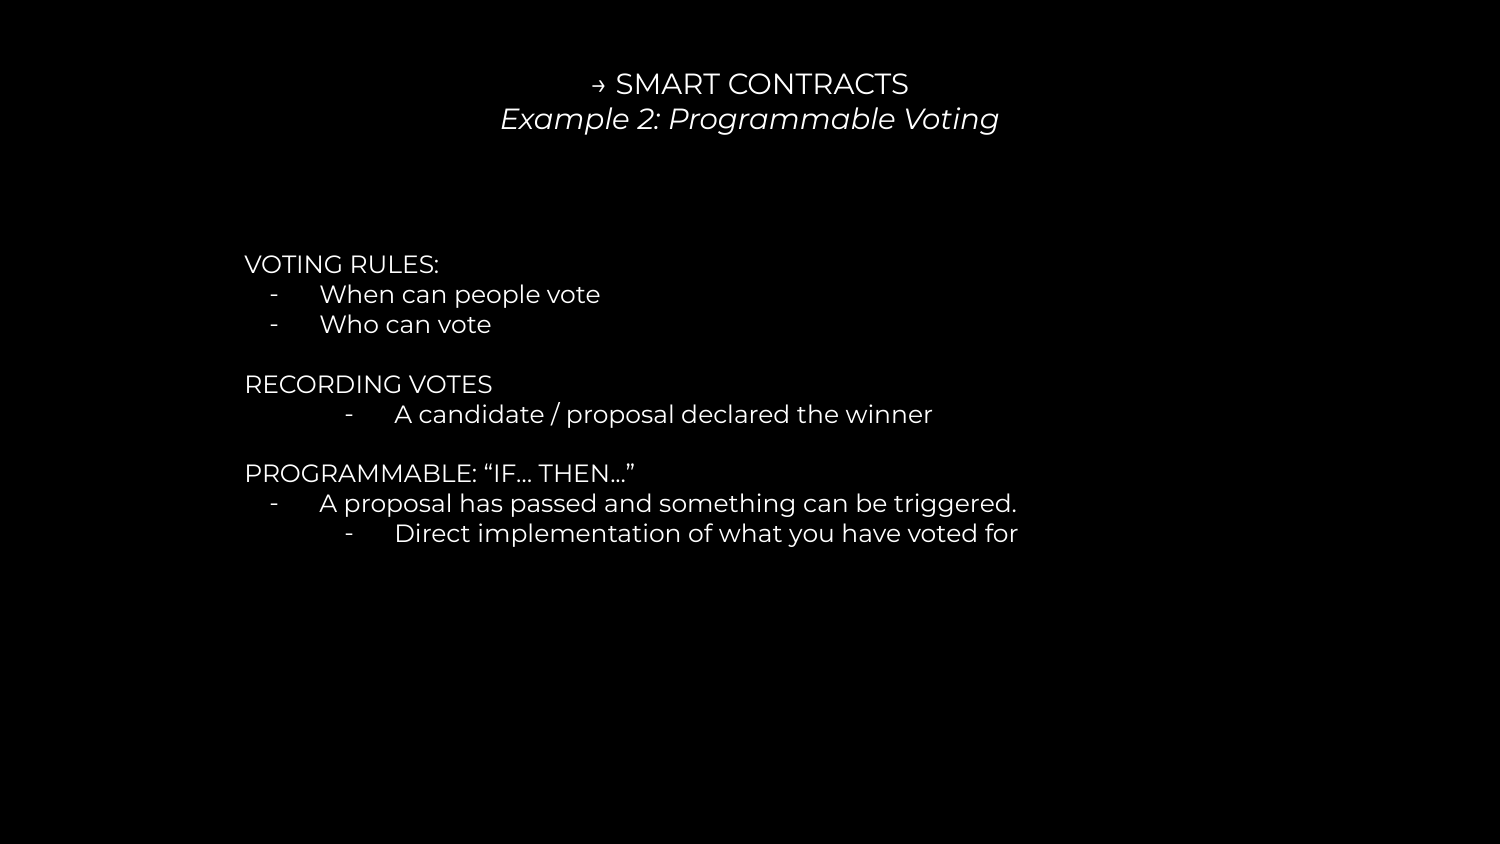

→ SMART CONTRACTS
Example 2: Programmable Voting
VOTING RULES:
When can people vote
Who can vote

RECORDING VOTES
A candidate / proposal declared the winner

PROGRAMMABLE: “IF… THEN...”
A proposal has passed and something can be triggered.
Direct implementation of what you have voted for